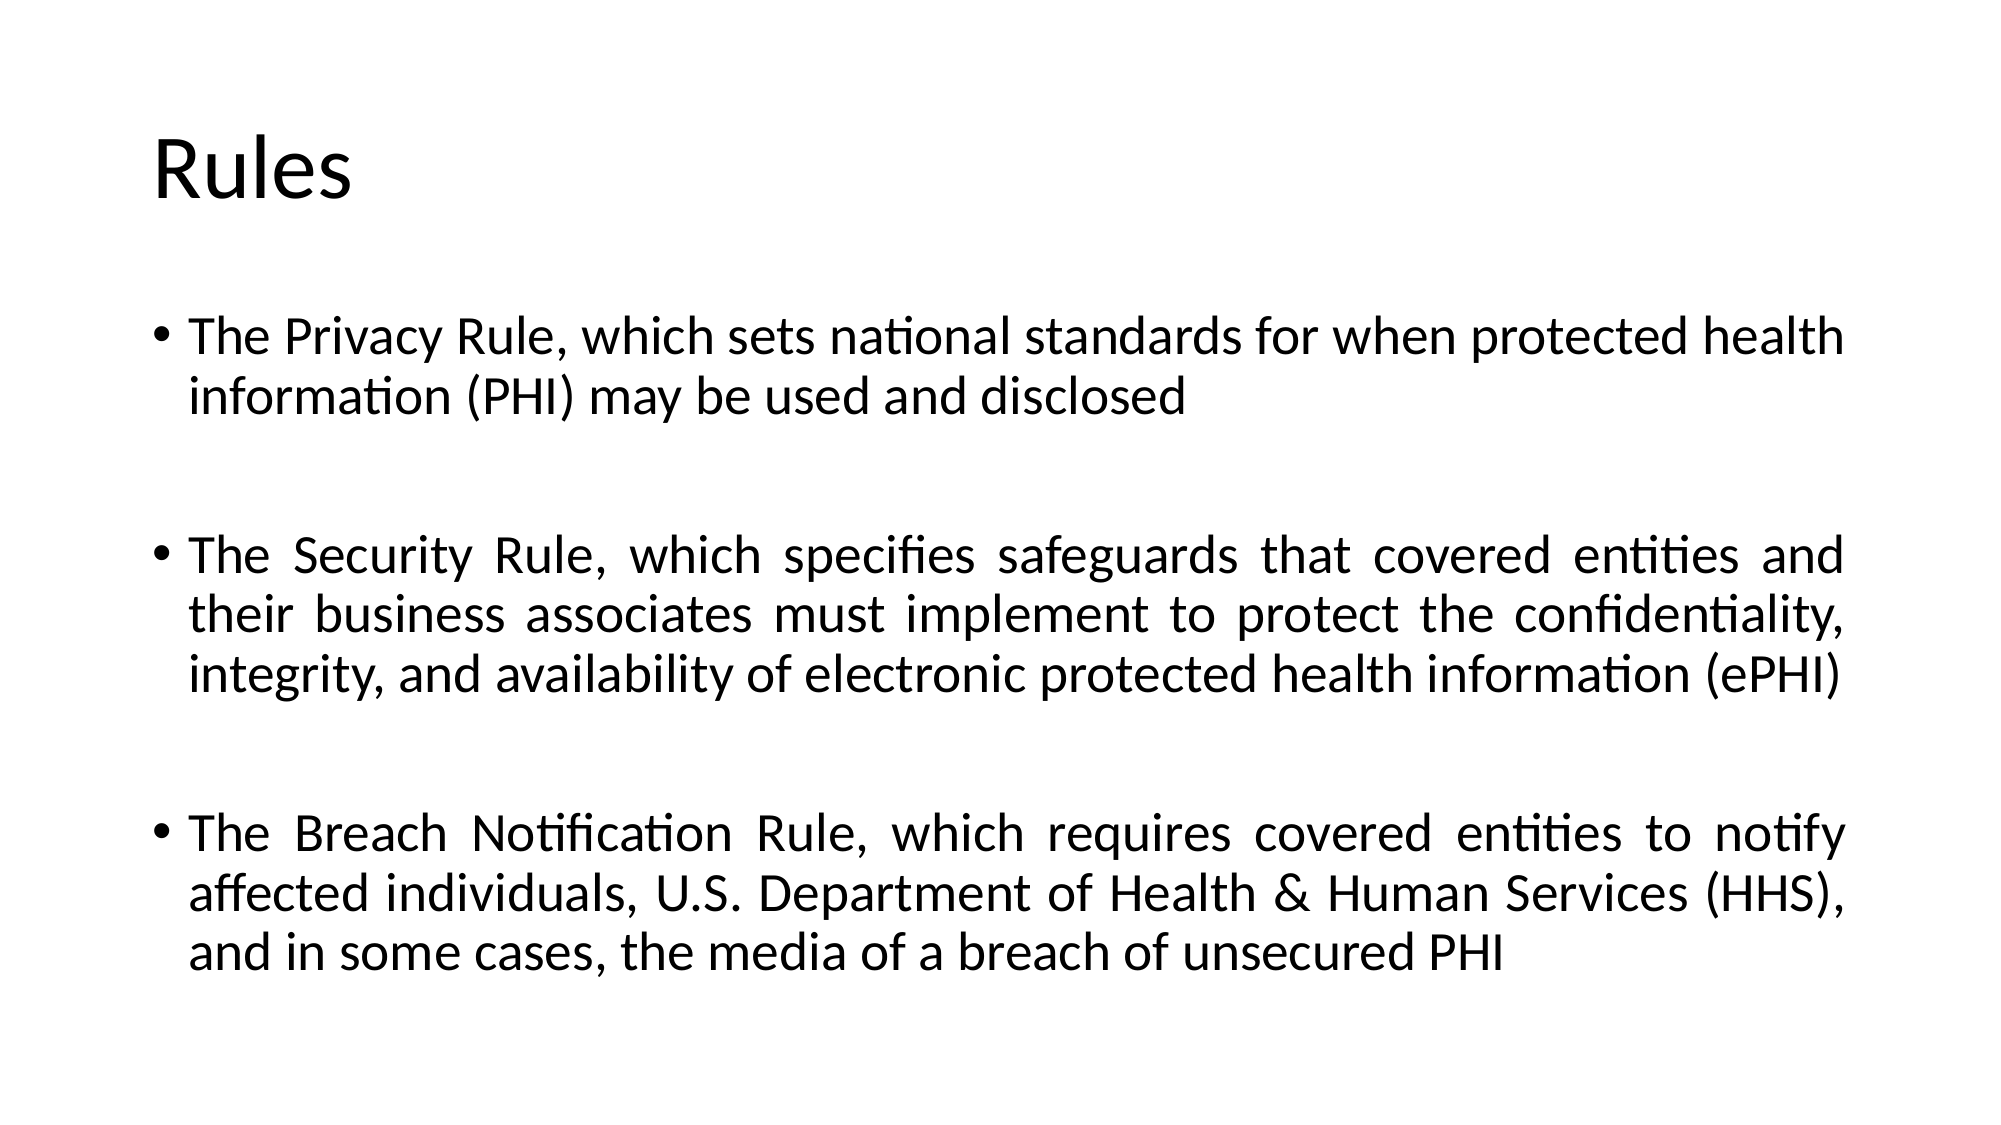

# Rules
The Privacy Rule, which sets national standards for when protected health information (PHI) may be used and disclosed

The Security Rule, which specifies safeguards that covered entities and their business associates must implement to protect the confidentiality, integrity, and availability of electronic protected health information (ePHI)

The Breach Notification Rule, which requires covered entities to notify affected individuals, U.S. Department of Health & Human Services (HHS), and in some cases, the media of a breach of unsecured PHI